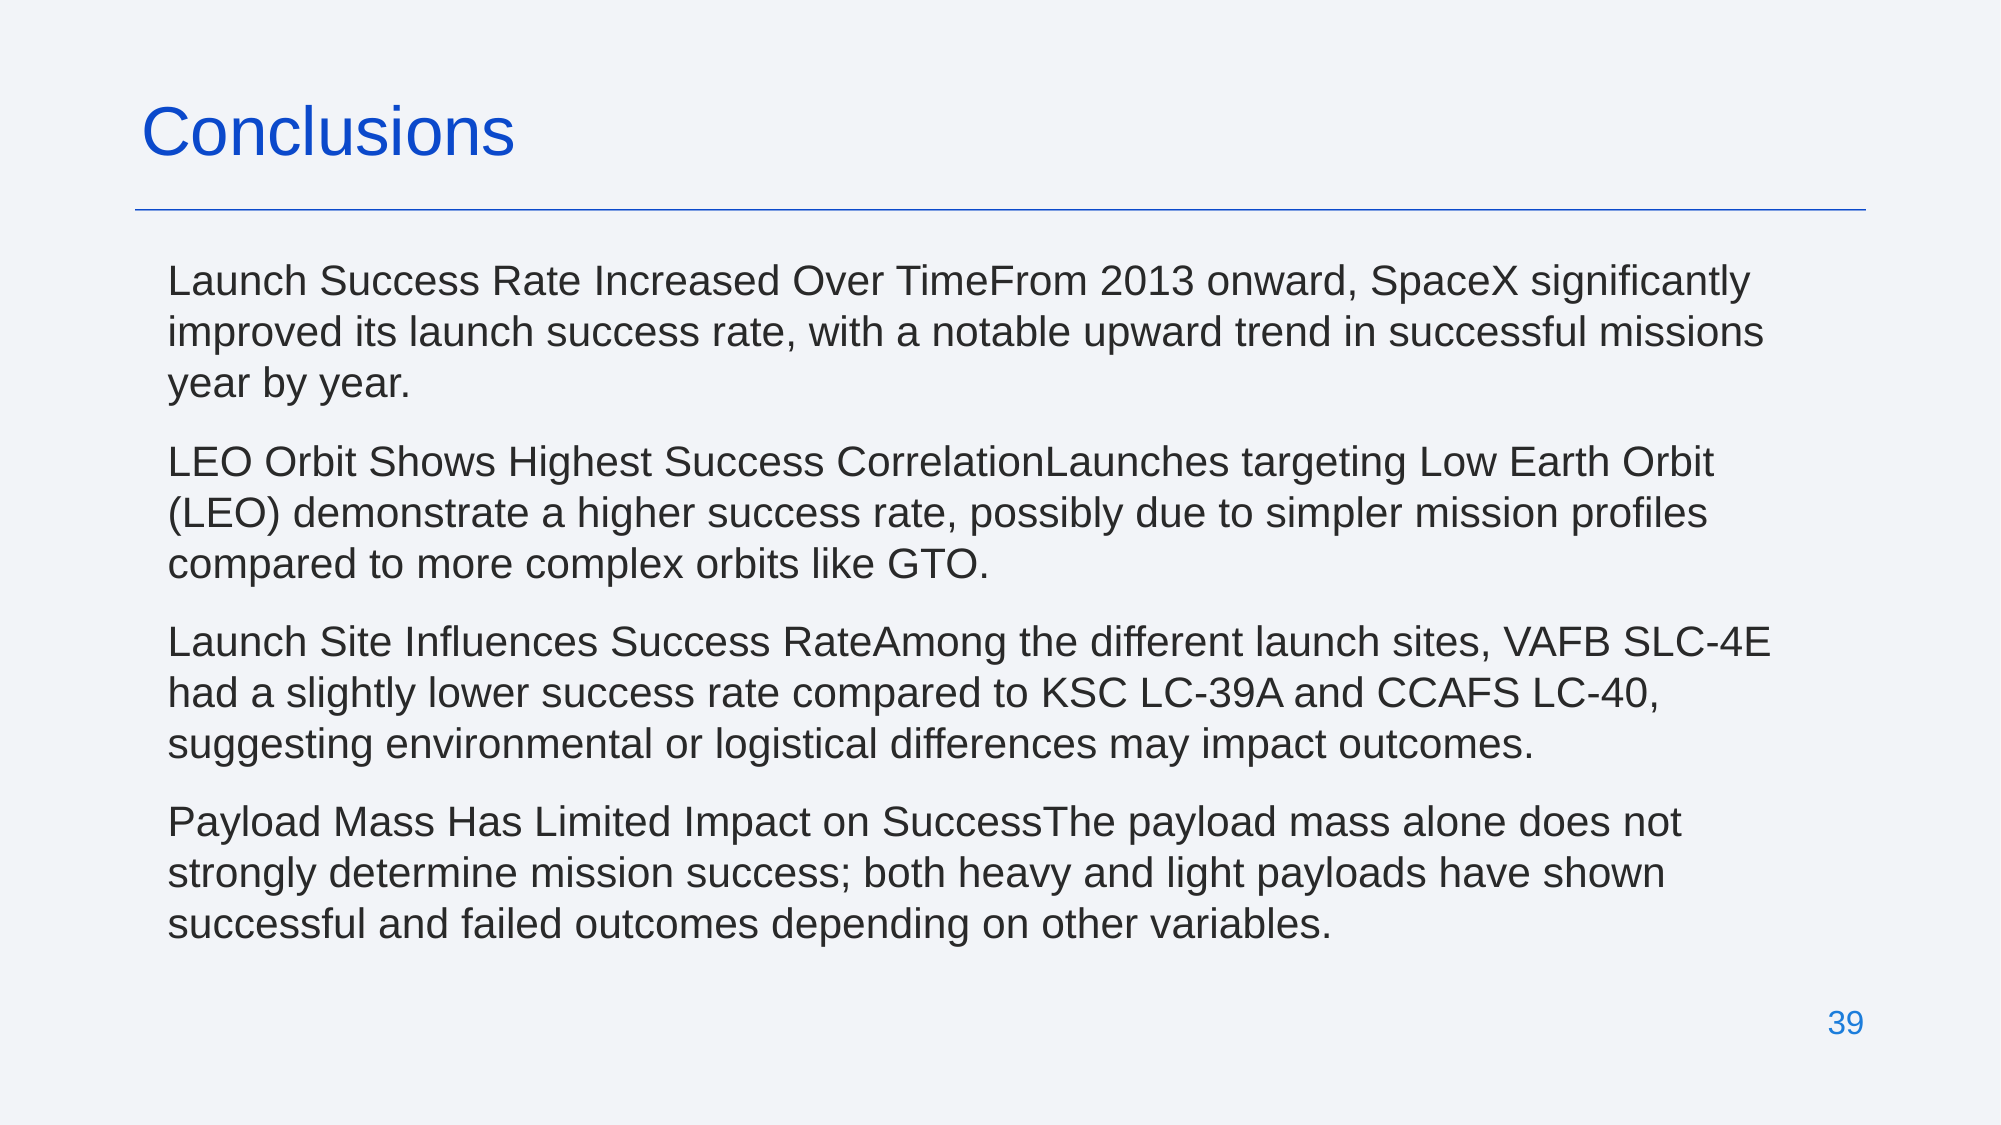

Conclusions
Launch Success Rate Increased Over TimeFrom 2013 onward, SpaceX significantly improved its launch success rate, with a notable upward trend in successful missions year by year.
LEO Orbit Shows Highest Success CorrelationLaunches targeting Low Earth Orbit (LEO) demonstrate a higher success rate, possibly due to simpler mission profiles compared to more complex orbits like GTO.
Launch Site Influences Success RateAmong the different launch sites, VAFB SLC-4E had a slightly lower success rate compared to KSC LC-39A and CCAFS LC-40, suggesting environmental or logistical differences may impact outcomes.
Payload Mass Has Limited Impact on SuccessThe payload mass alone does not strongly determine mission success; both heavy and light payloads have shown successful and failed outcomes depending on other variables.
39